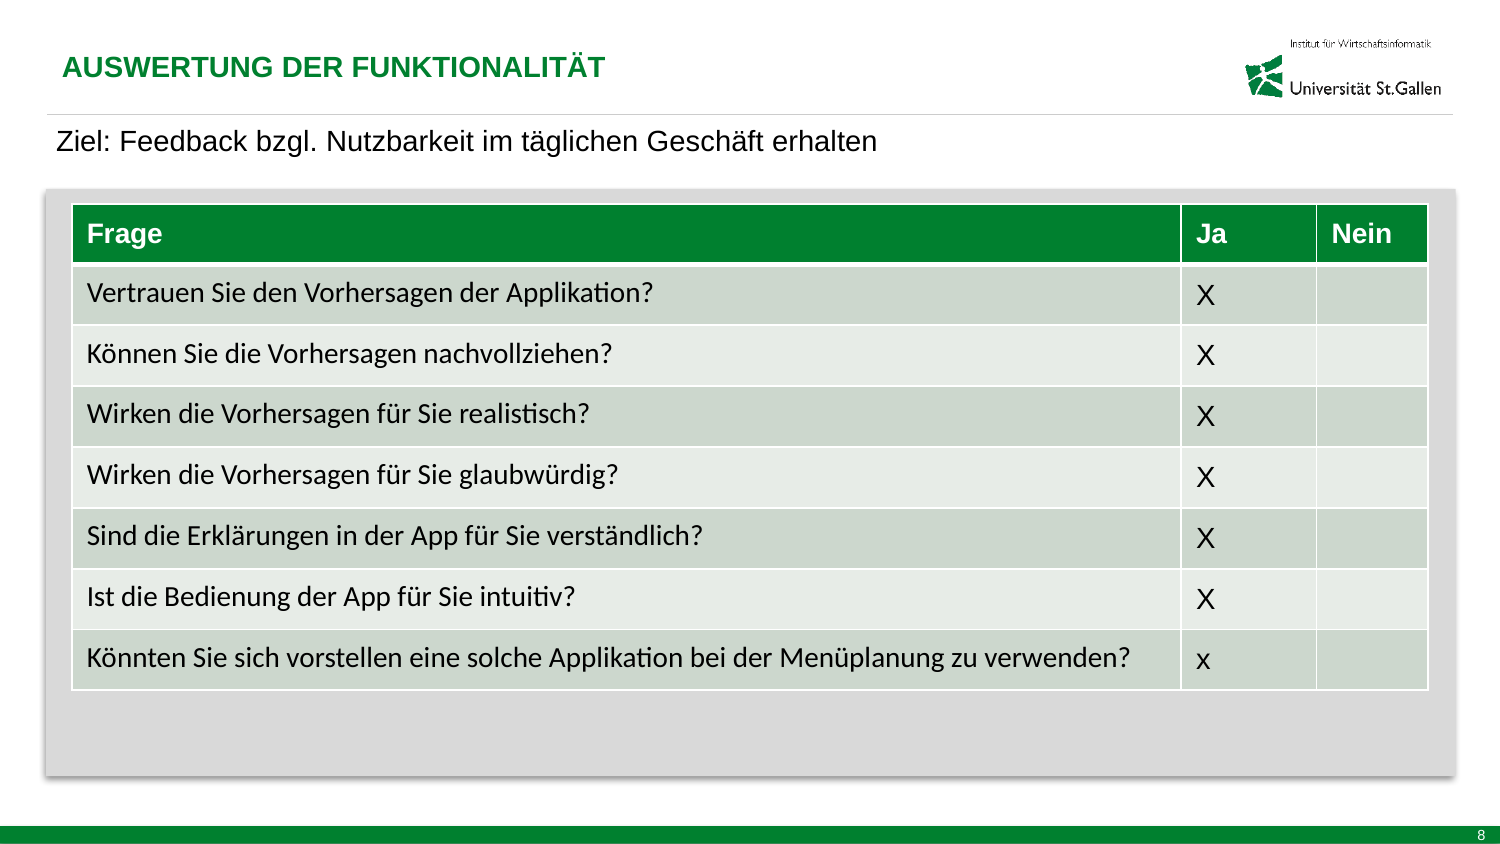

AUSWERTUNG DER FUNKTIONALITÄT

Ziel: Feedback bzgl. Nutzbarkeit im täglichen Geschäft erhalten

| Frage | Ja | Nein |
| --- | --- | --- |
| Vertrauen Sie den Vorhersagen der Applikation? | X |  |
| Können Sie die Vorhersagen nachvollziehen? | X |  |
| Wirken die Vorhersagen für Sie realistisch? | X |  |
| Wirken die Vorhersagen für Sie glaubwürdig? | X |  |
| Sind die Erklärungen in der App für Sie verständlich? | X |  |
| Ist die Bedienung der App für Sie intuitiv? | X |  |
| Könnten Sie sich vorstellen eine solche Applikation bei der Menüplanung zu verwenden? | x |  |